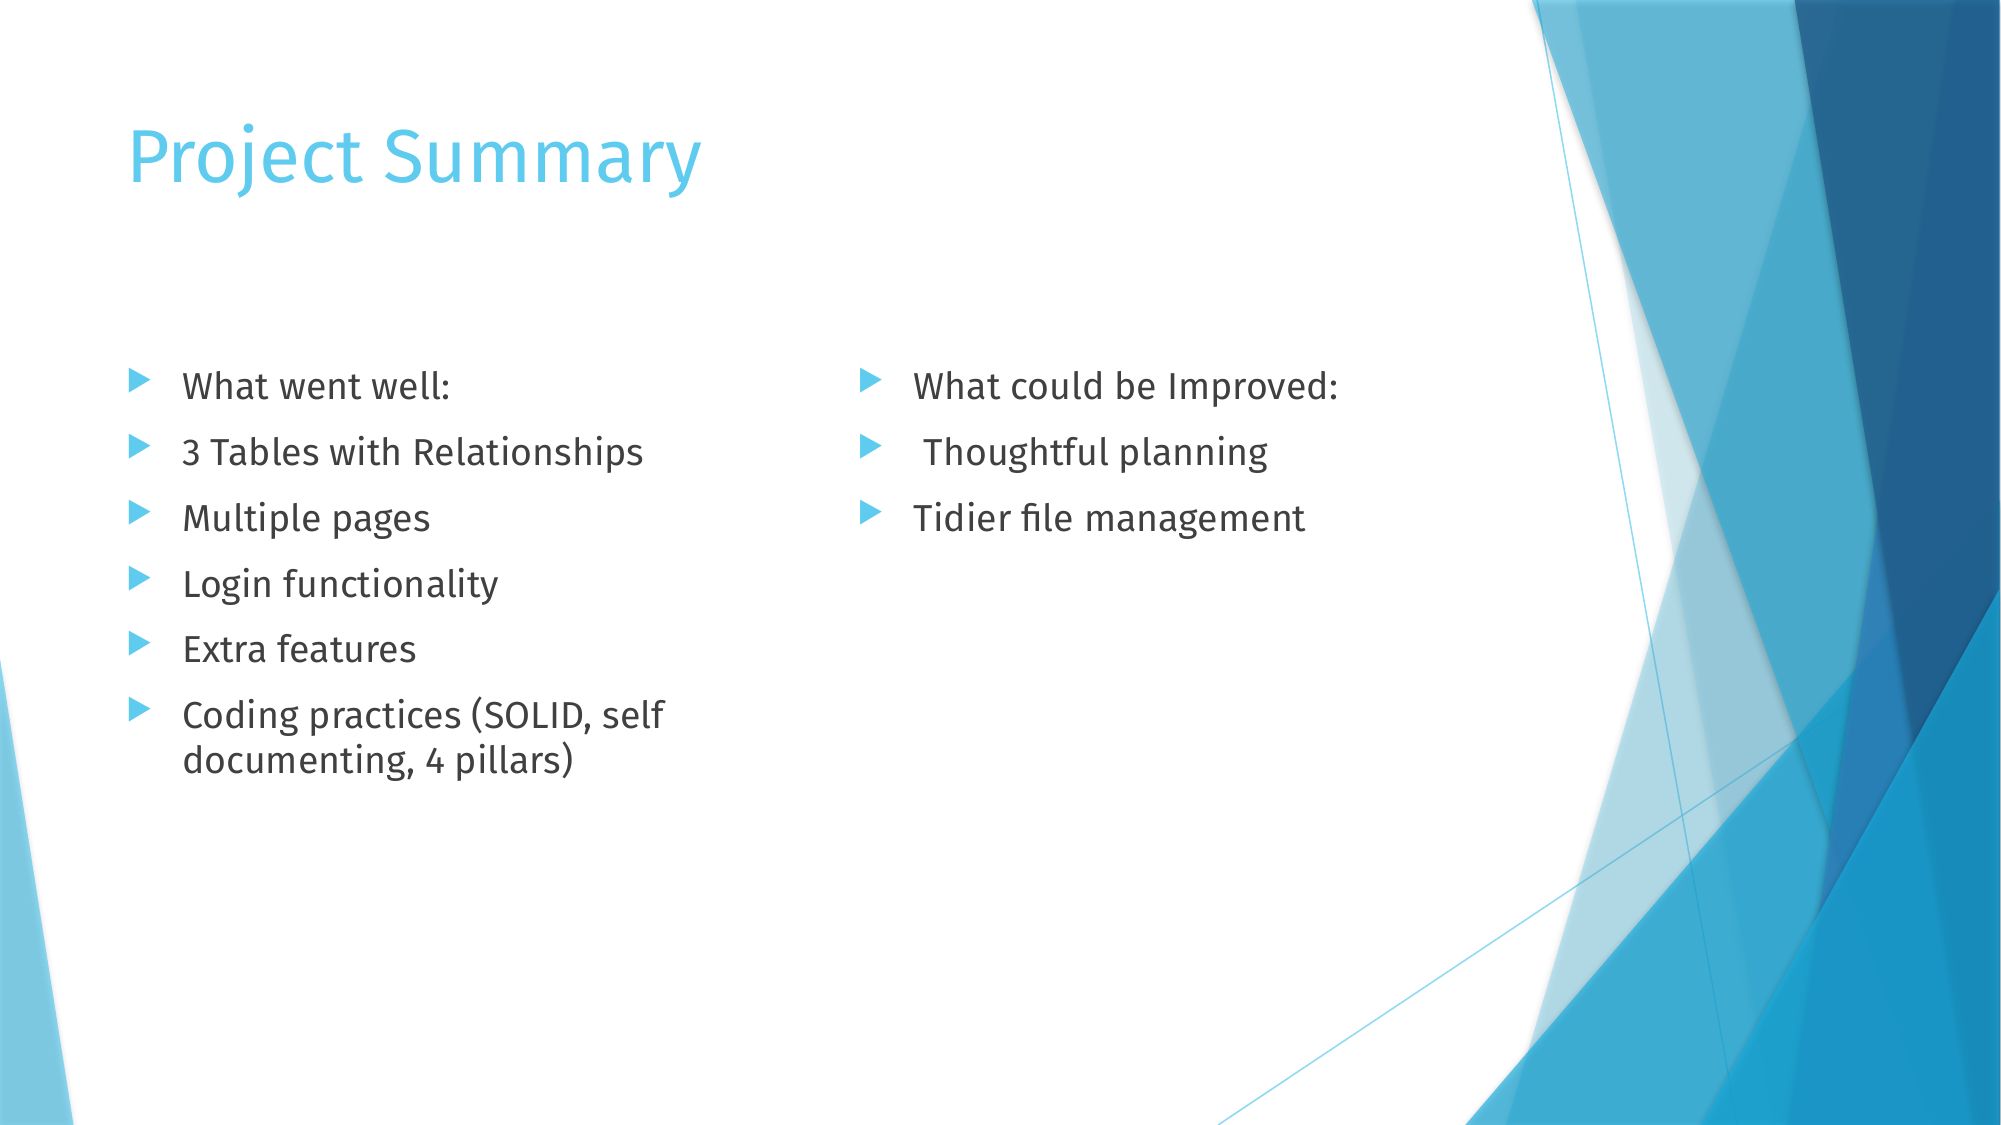

# Project Summary
What could be Improved:
 Thoughtful planning
Tidier file management

What went well:
3 Tables with Relationships
Multiple pages
Login functionality
Extra features
Coding practices (SOLID, self documenting, 4 pillars)